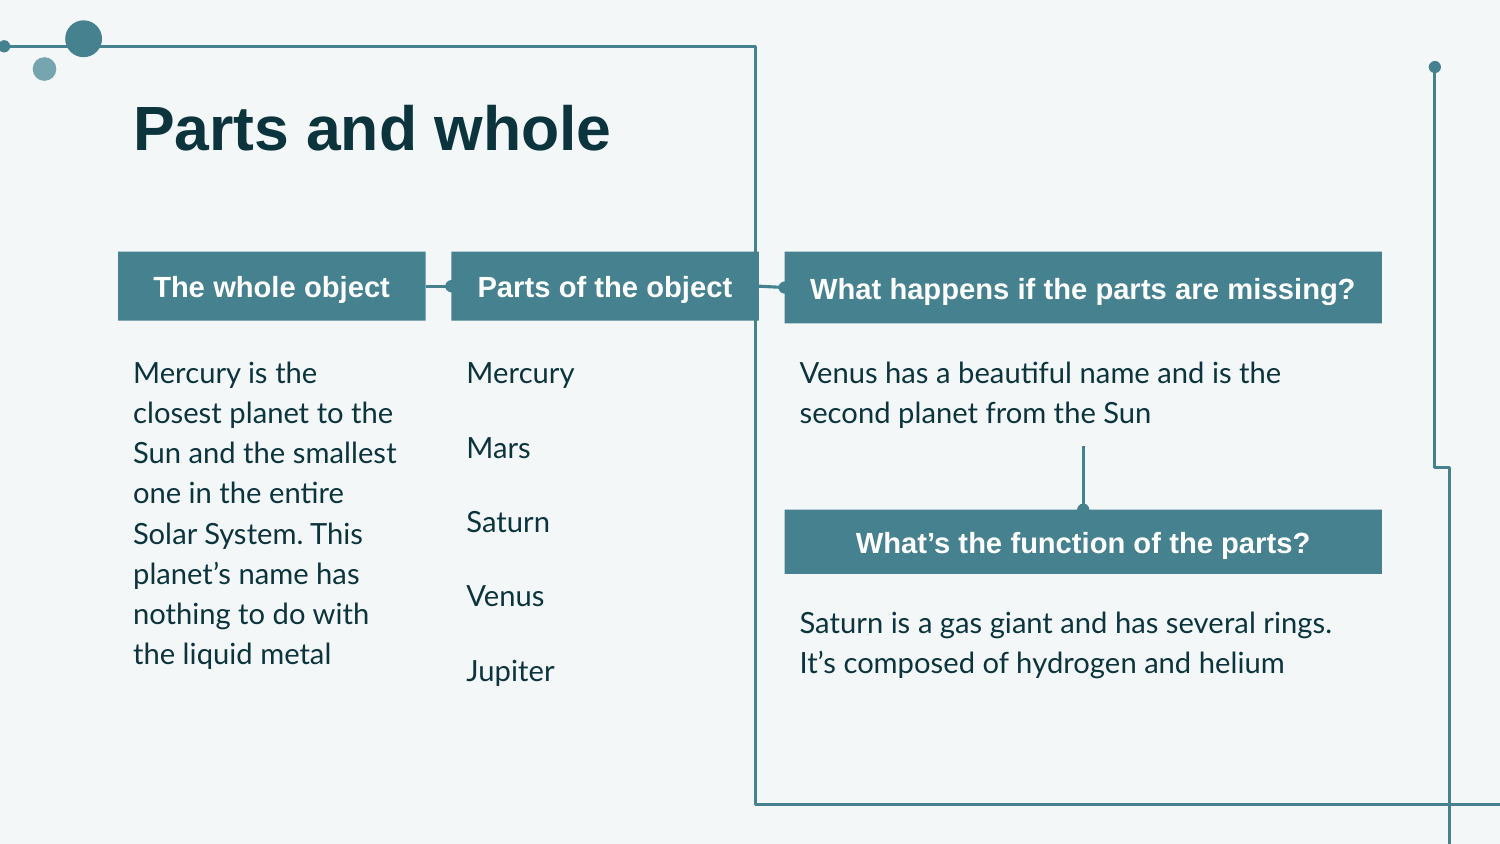

# Parts and whole
The whole object
Parts of the object
What happens if the parts are missing?
Mercury is the closest planet to the Sun and the smallest one in the entire Solar System. This planet’s name has nothing to do with the liquid metal
Mercury
Venus has a beautiful name and is the second planet from the Sun
Mars
Saturn
What’s the function of the parts?
Venus
Saturn is a gas giant and has several rings. It’s composed of hydrogen and helium
Jupiter